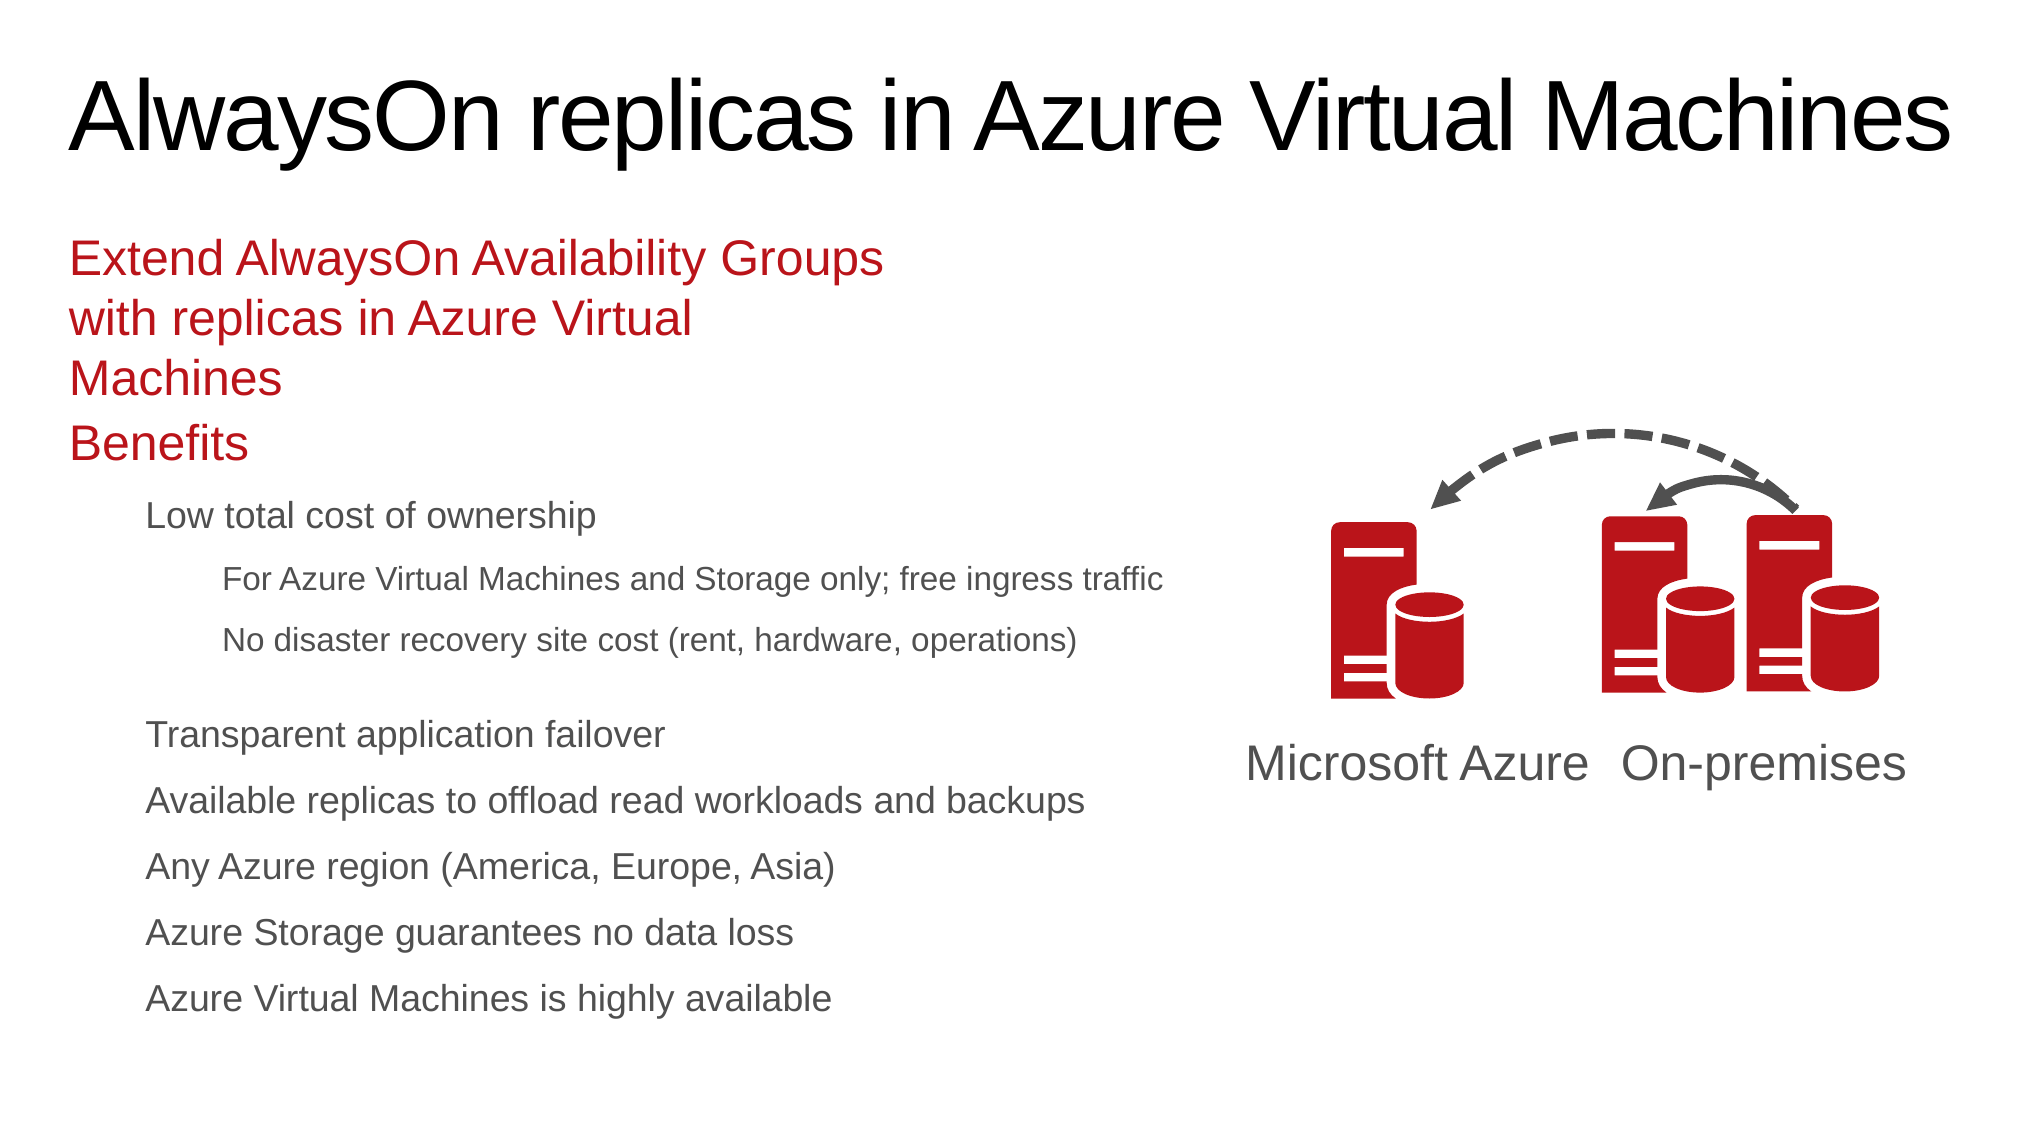

# AlwaysOn replicas in Azure Virtual Machines
Extend AlwaysOn Availability Groups with replicas in Azure Virtual Machines
Benefits
Low total cost of ownership
For Azure Virtual Machines and Storage only; free ingress traffic
No disaster recovery site cost (rent, hardware, operations)
Transparent application failover
Available replicas to offload read workloads and backups
Any Azure region (America, Europe, Asia)
Azure Storage guarantees no data loss
Azure Virtual Machines is highly available

Microsoft Azure
On-premises